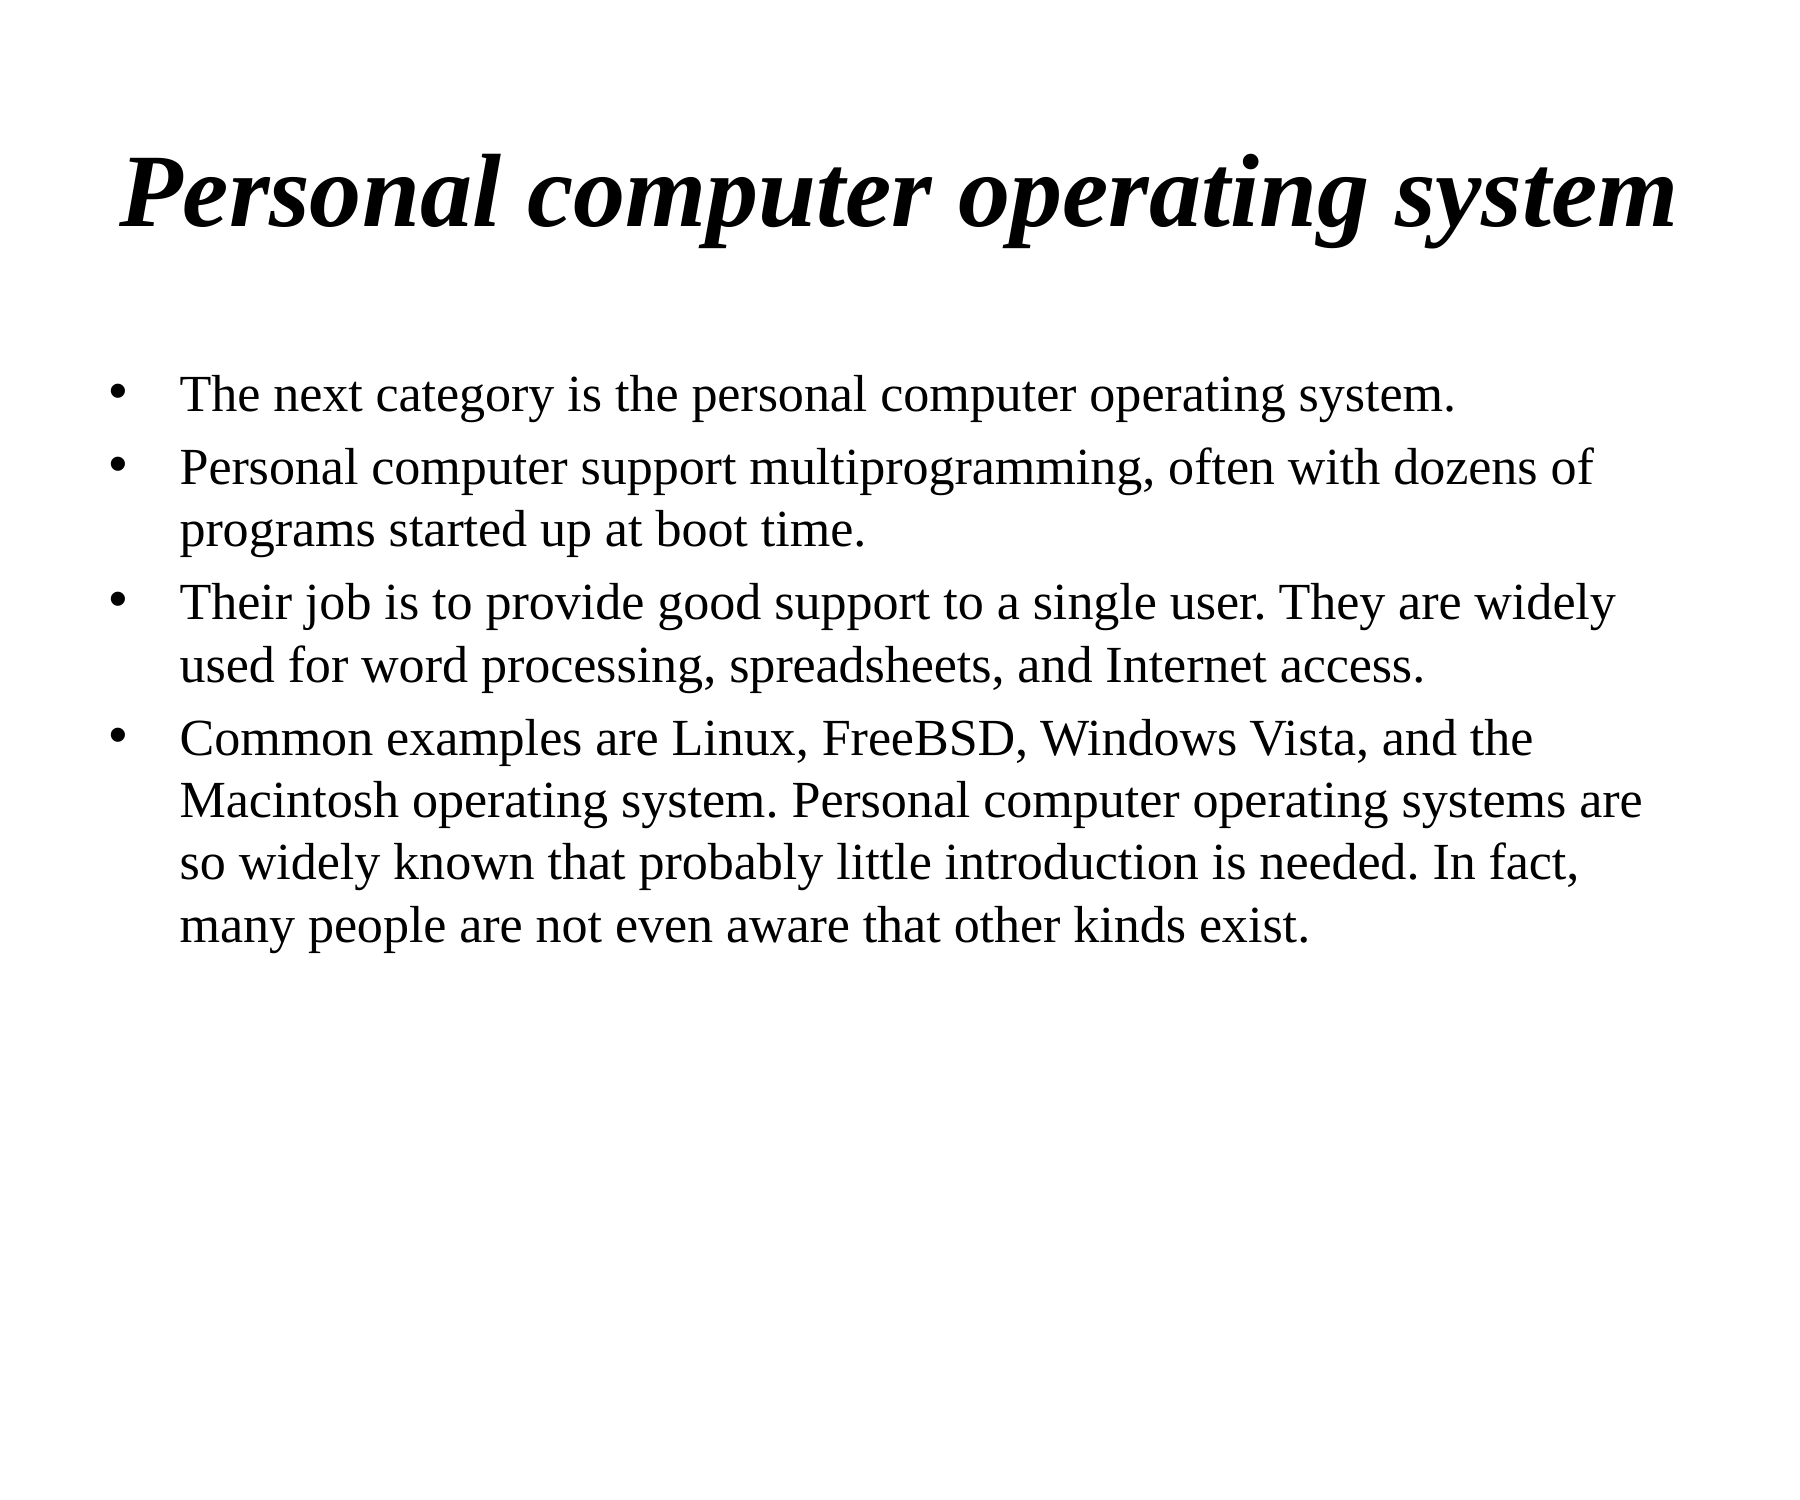

# Personal computer operating system
The next category is the personal computer operating system.
Personal computer support multiprogramming, often with dozens of programs started up at boot time.
Their job is to provide good support to a single user. They are widely used for word processing, spreadsheets, and Internet access.
Common examples are Linux, FreeBSD, Windows Vista, and the Macintosh operating system. Personal computer operating systems are so widely known that probably little introduction is needed. In fact, many people are not even aware that other kinds exist.